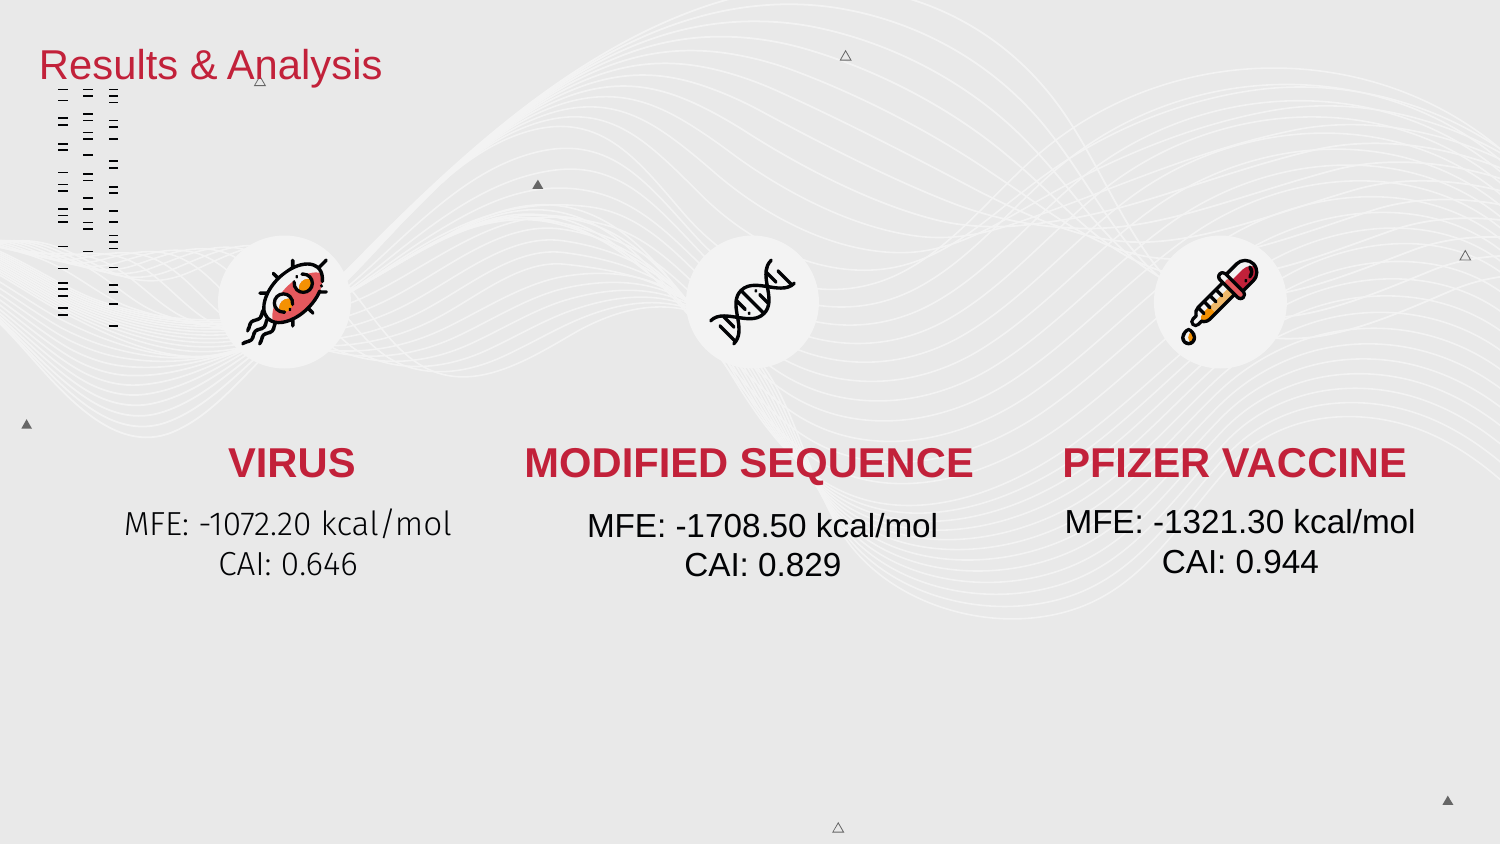

Results & Analysis

VIRUS
MODIFIED SEQUENCE
PFIZER VACCINE
MFE: -1321.30 kcal/mol
CAI: 0.944
MFE: -1072.20 kcal/mol
CAI: 0.646
MFE: -1708.50 kcal/mol
CAI: 0.829